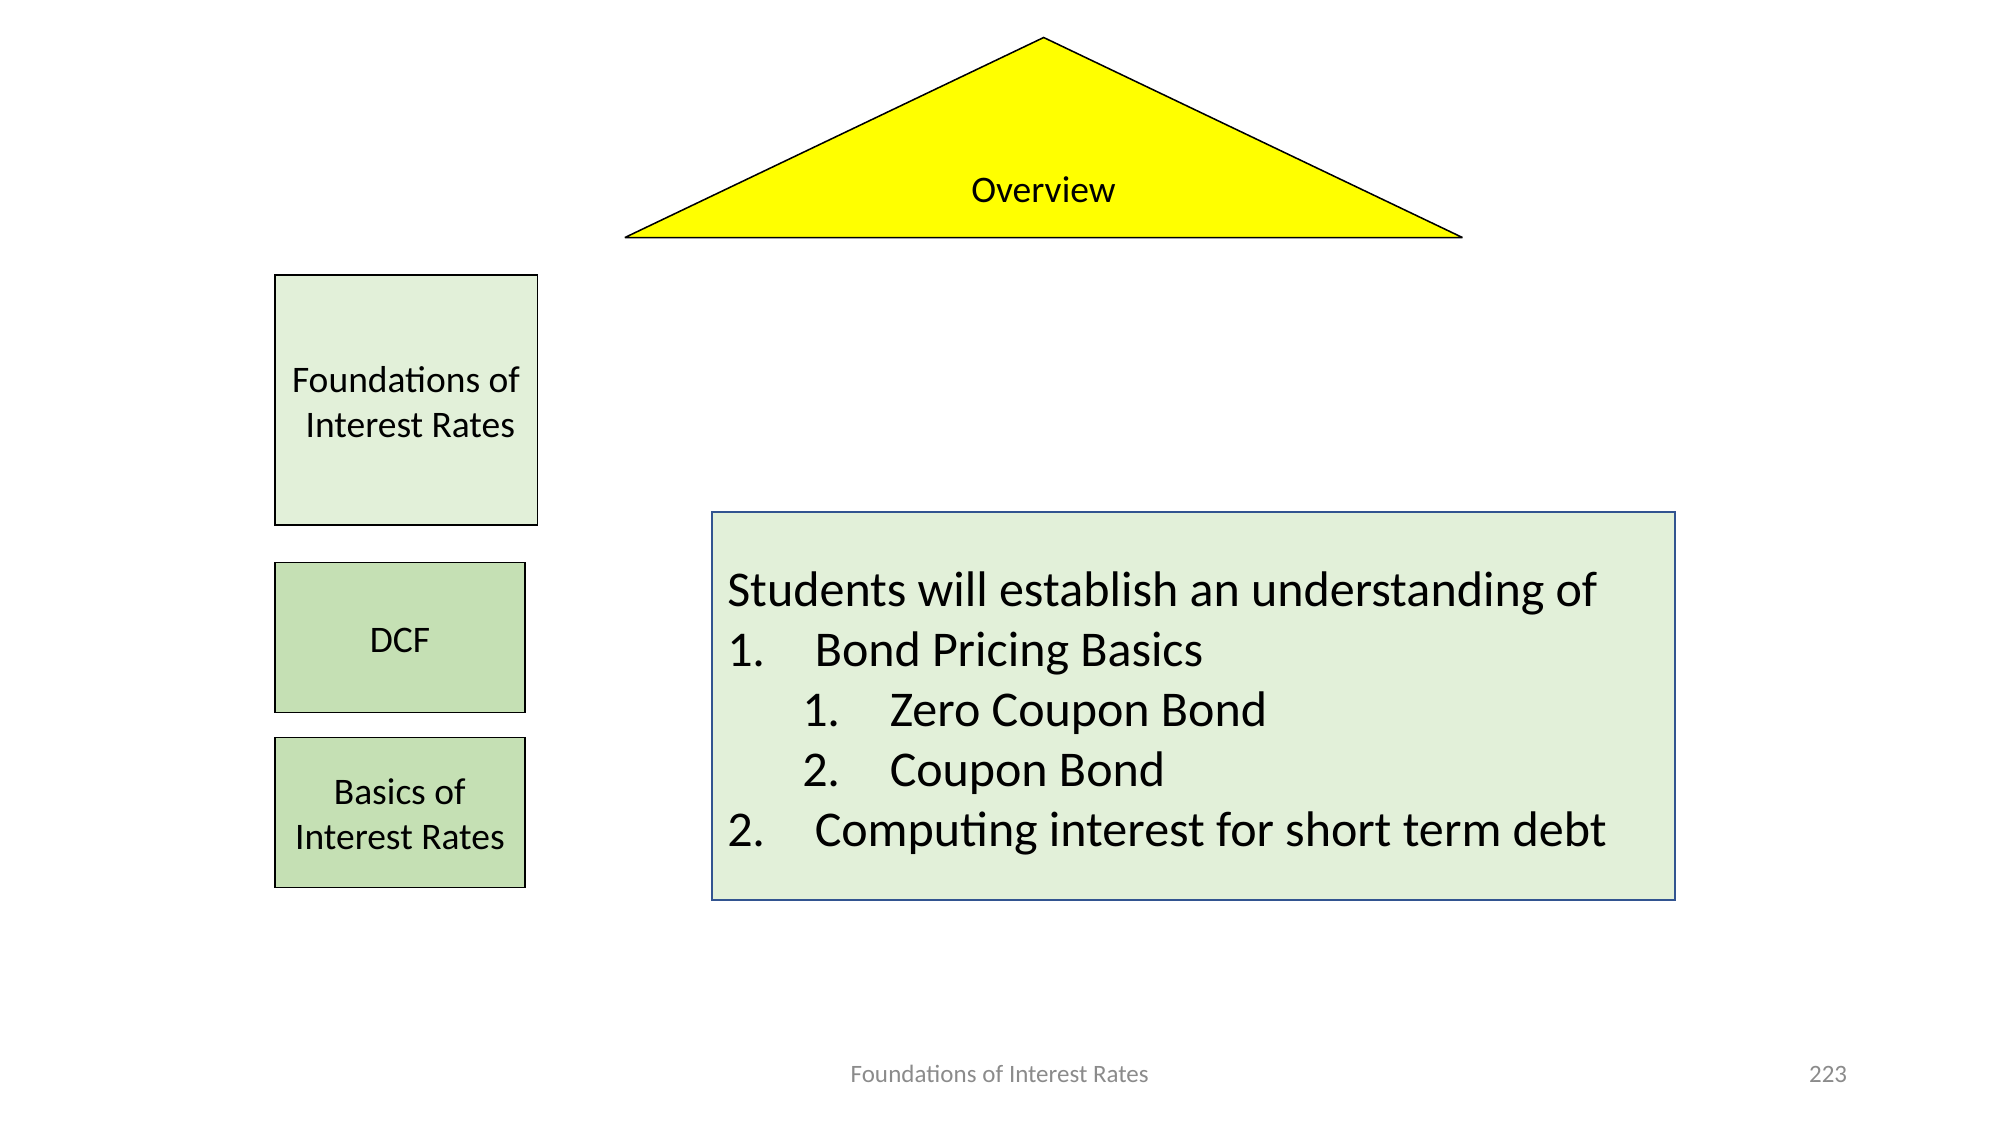

Overview
Foundations of
 Interest Rates
Students will establish an understanding of
Bond Pricing Basics
Zero Coupon Bond
Coupon Bond
Computing interest for short term debt
DCF
Basics of
Interest Rates
223
Foundations of Interest Rates